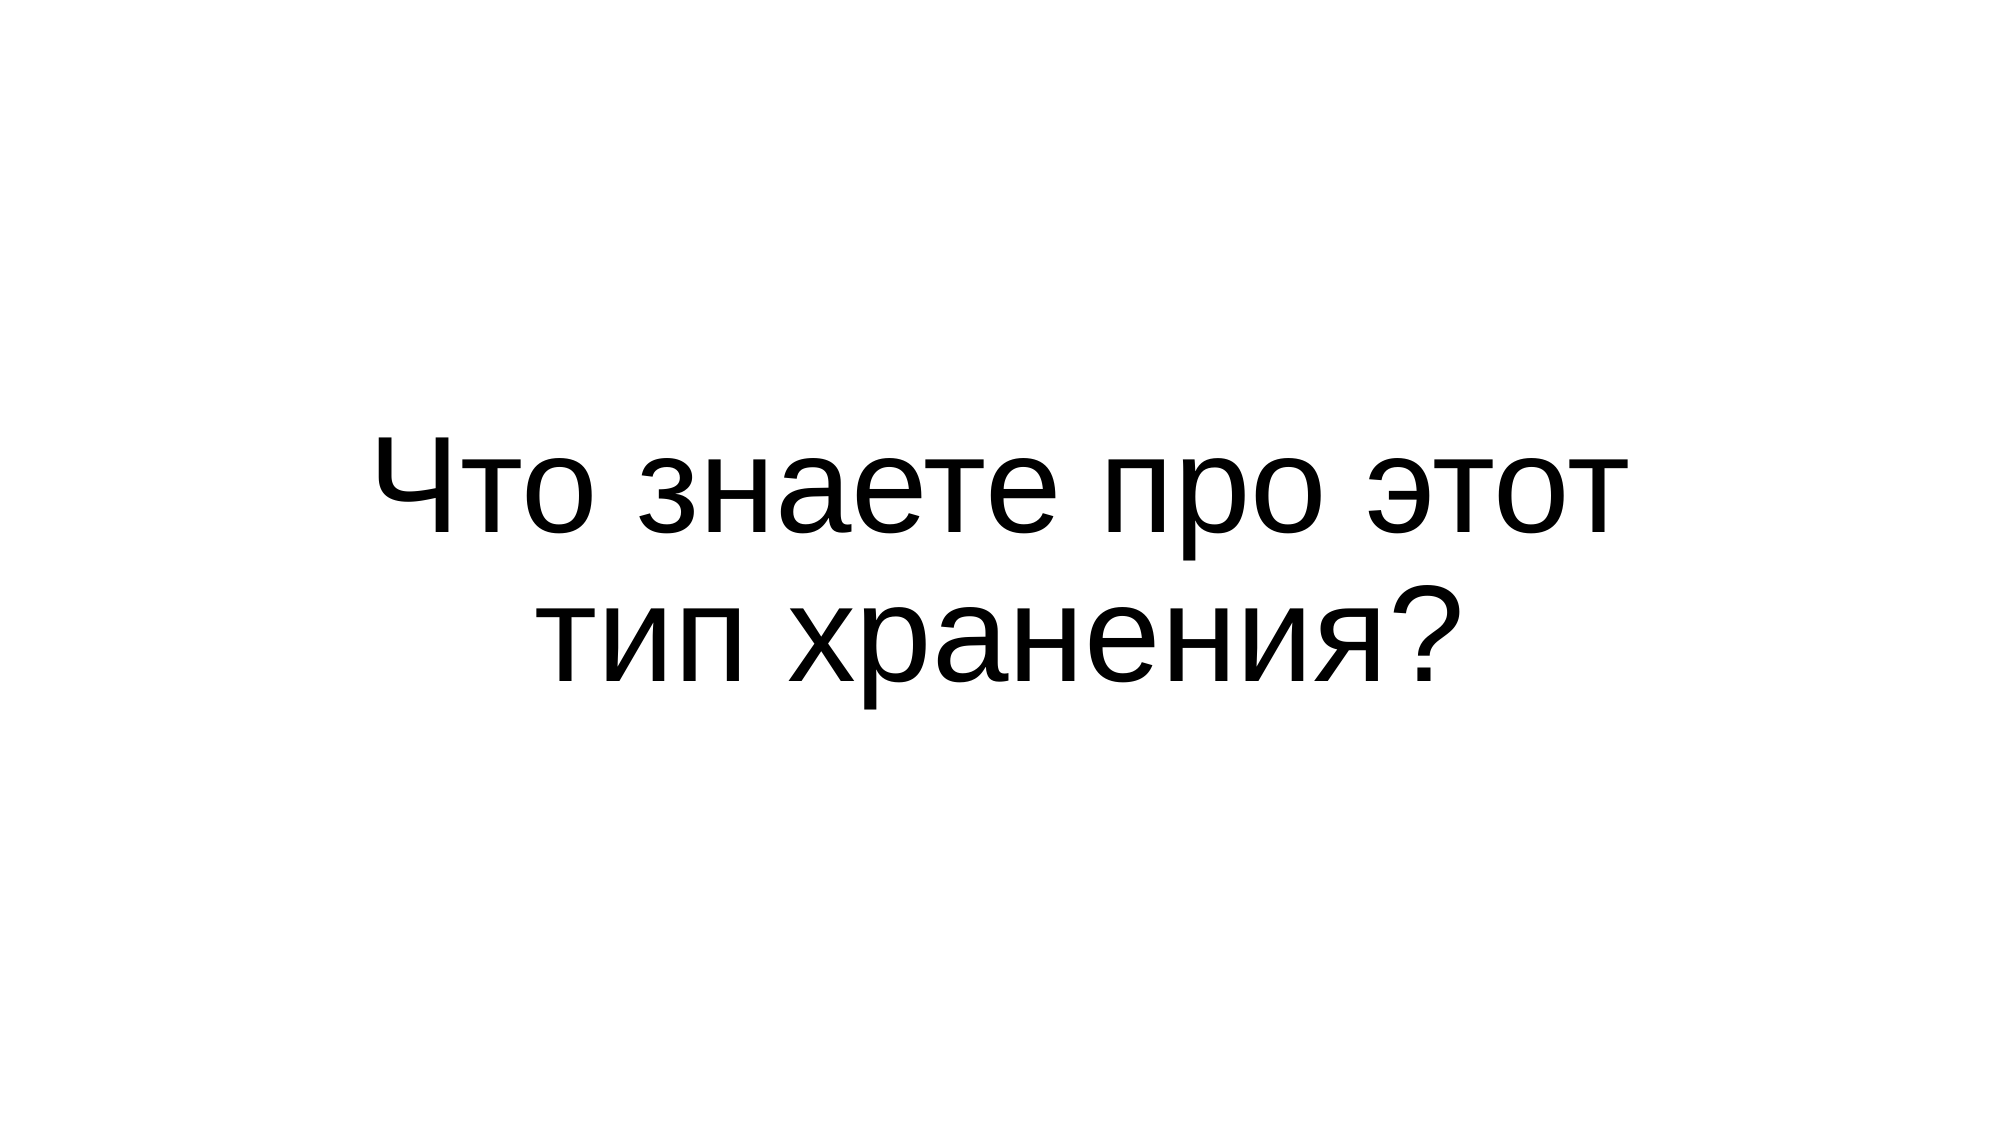

# Что знаете про этот тип хранения?